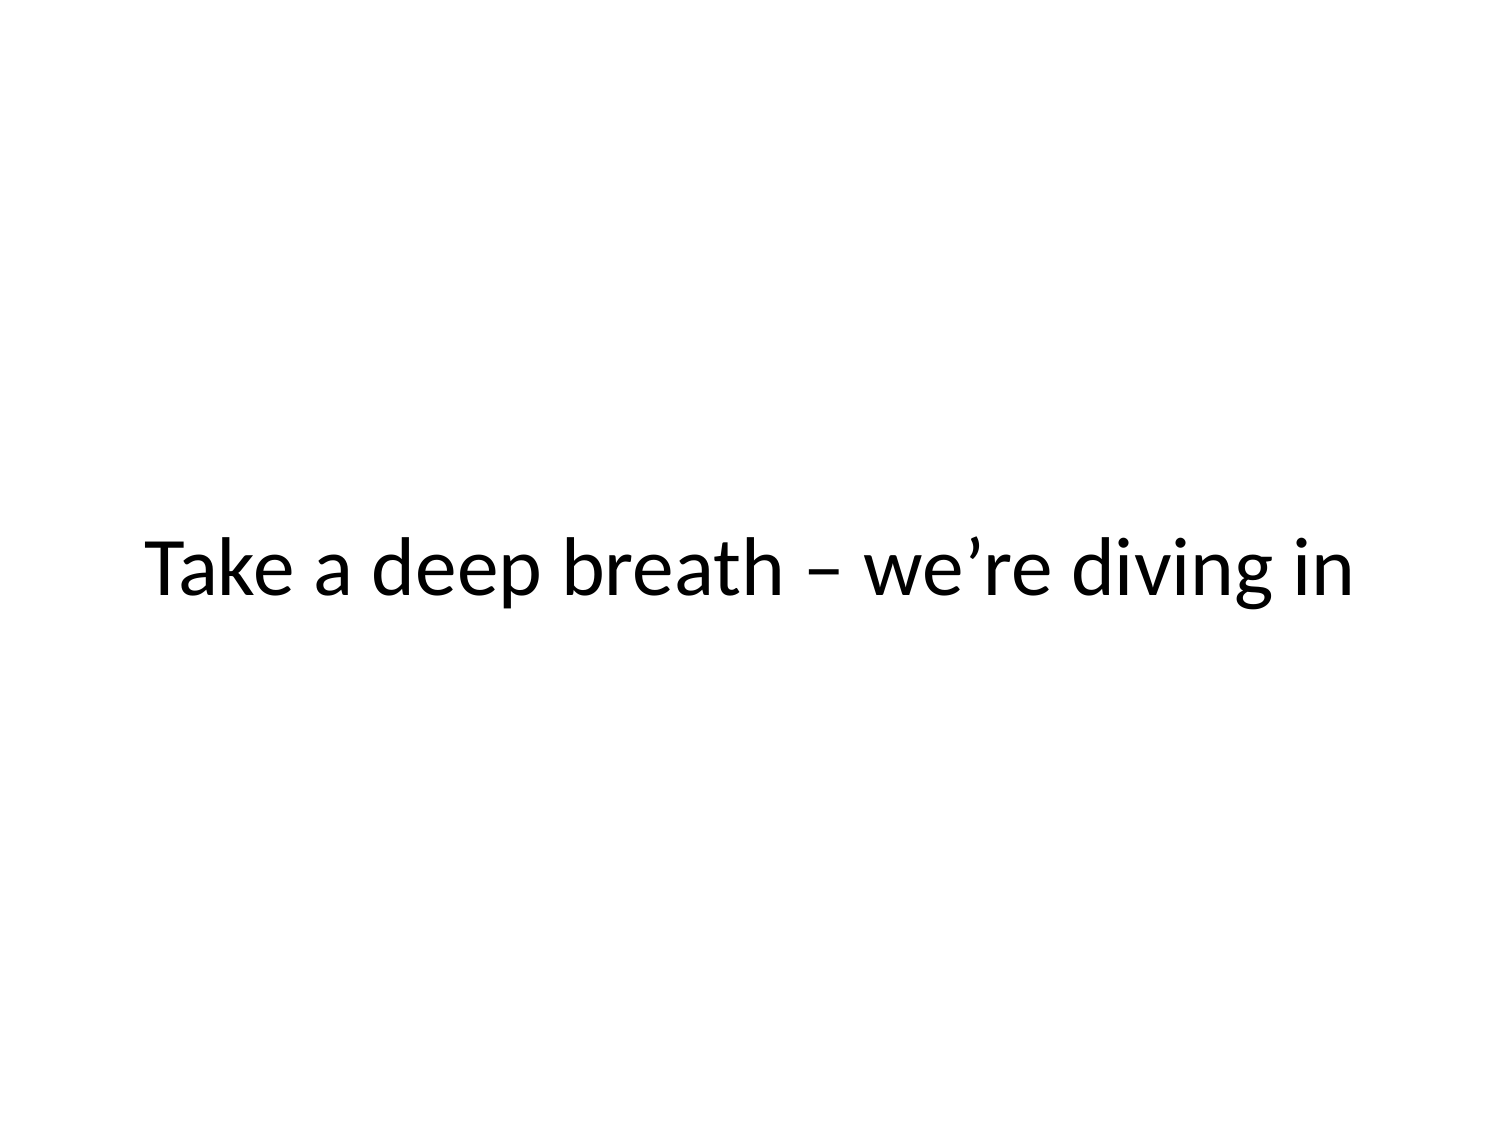

# Take a deep breath – we’re diving in